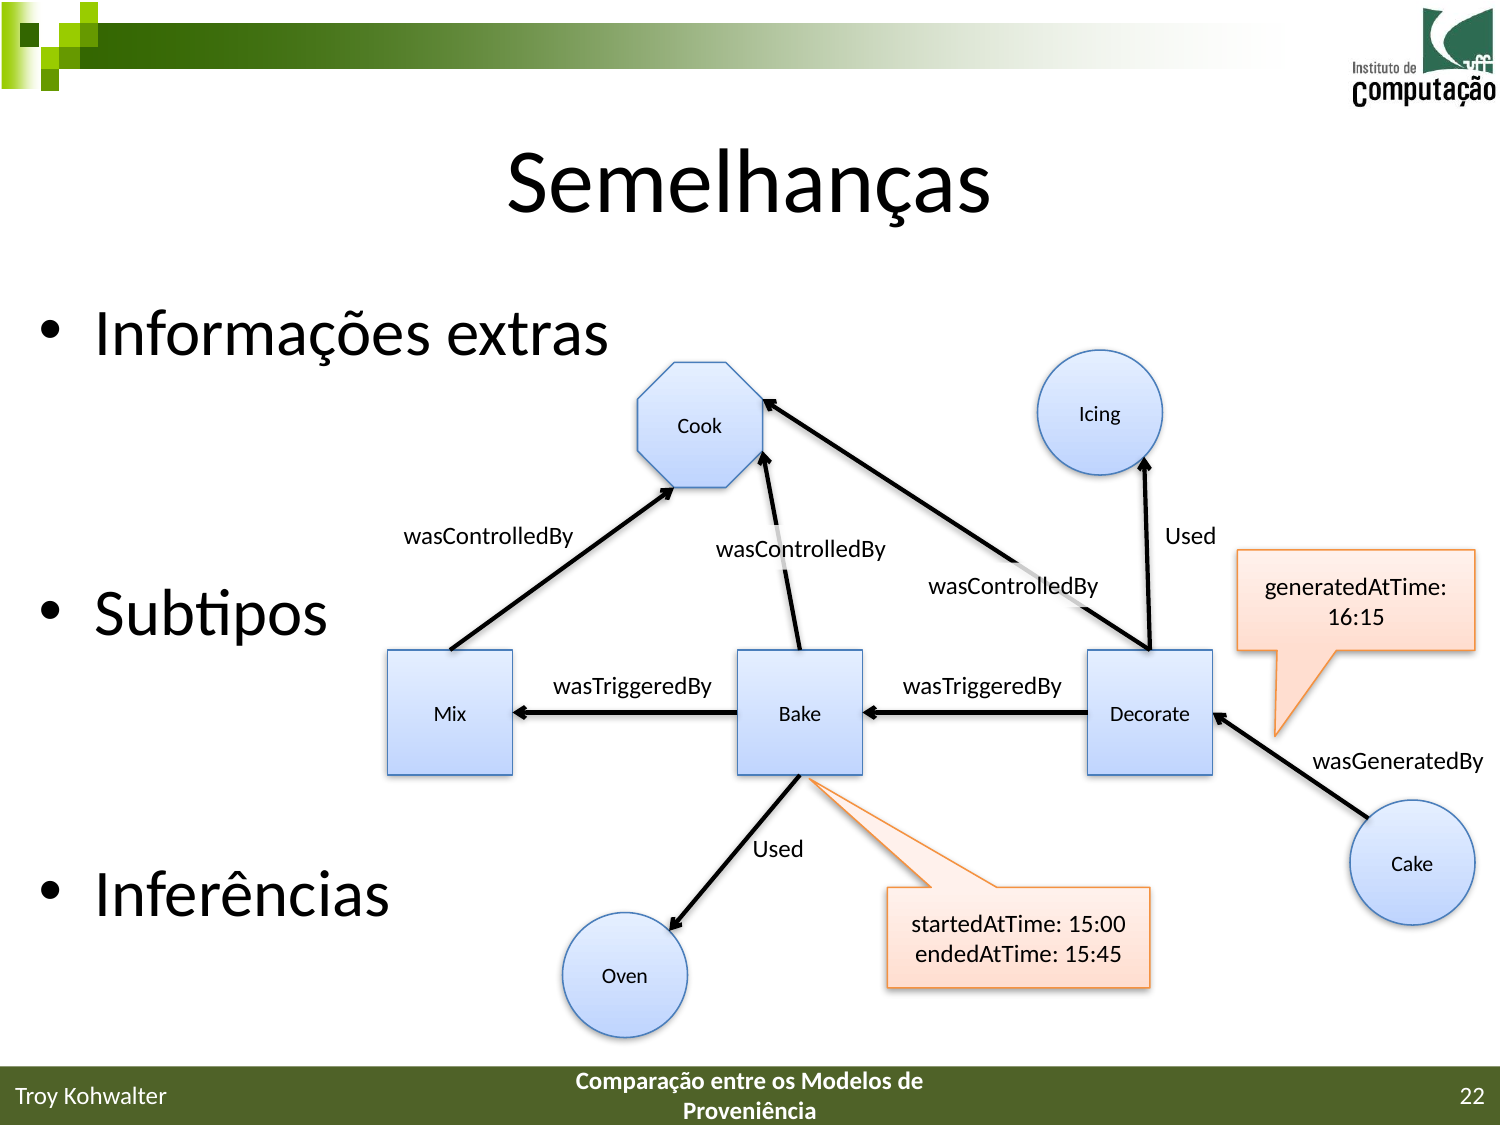

# Semelhanças
Informações extras

Subtipos

Inferências
Icing
Cook
wasControlledBy
Used
wasControlledBy
generatedAtTime: 16:15
wasControlledBy
Mix
Bake
Decorate
wasTriggeredBy
wasTriggeredBy
wasGeneratedBy
Cake
Used
startedAtTime: 15:00
endedAtTime: 15:45
Oven
Troy Kohwalter
Comparação entre os Modelos de Proveniência
22